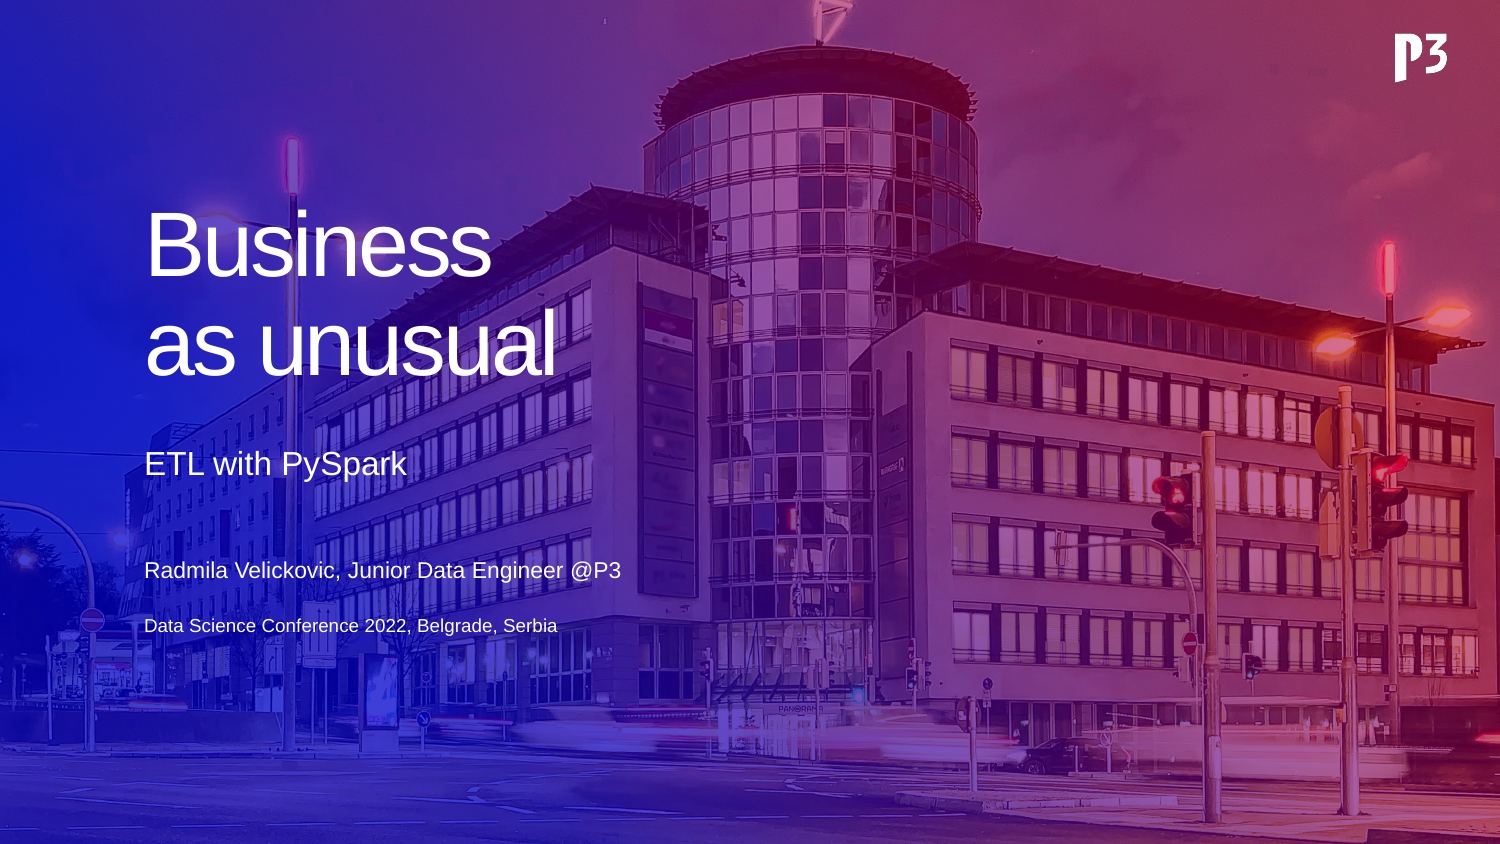

Business
as unusual
ETL with PySpark

Radmila Velickovic, Junior Data Engineer @P3
Data Science Conference 2022, Belgrade, Serbia